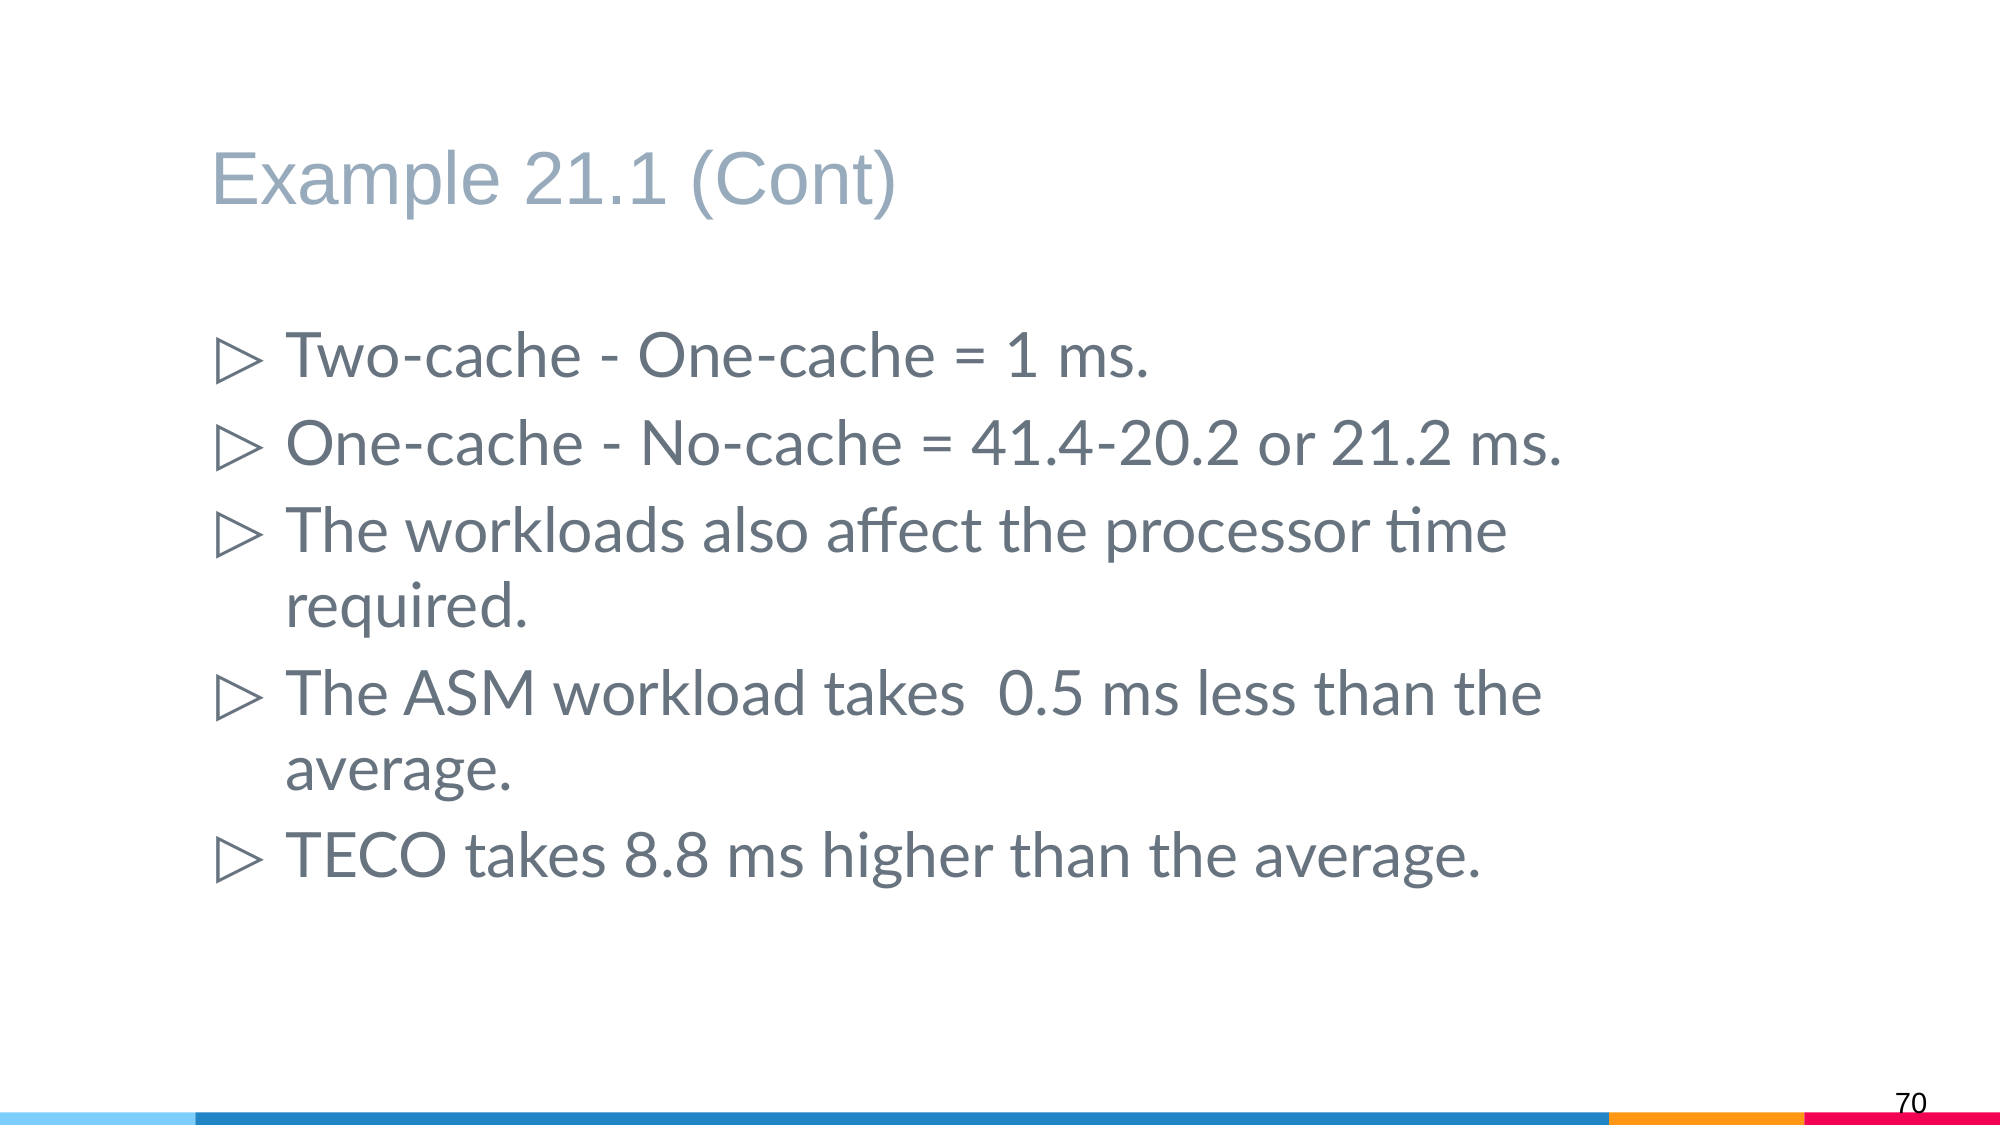

# Example 21.1 (Cont)
Two-cache - One-cache = 1 ms.
One-cache - No-cache = 41.4-20.2 or 21.2 ms.
The workloads also affect the processor time required.
The ASM workload takes  0.5 ms less than the average.
TECO takes 8.8 ms higher than the average.